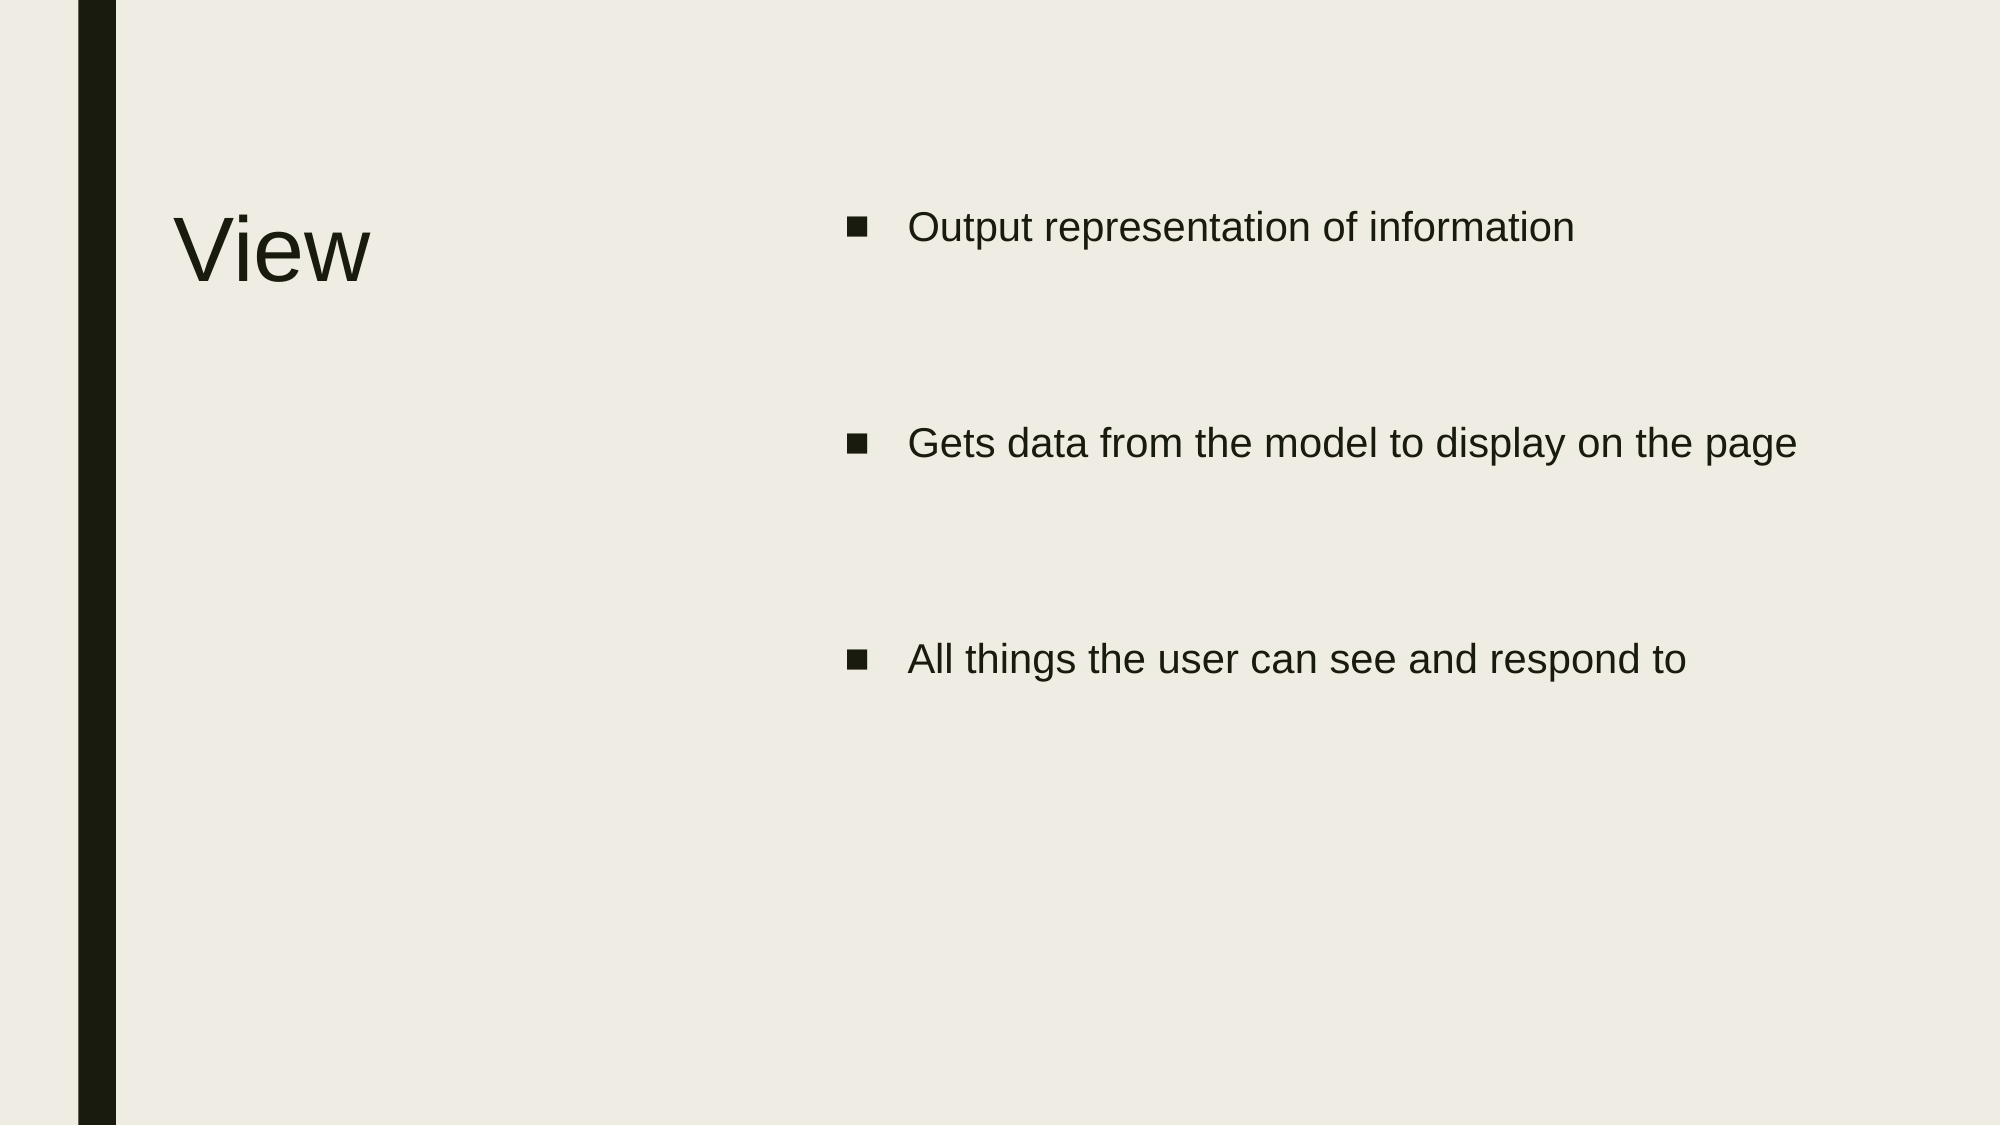

Output representation of information

Gets data from the model to display on the page

All things the user can see and respond to
# View